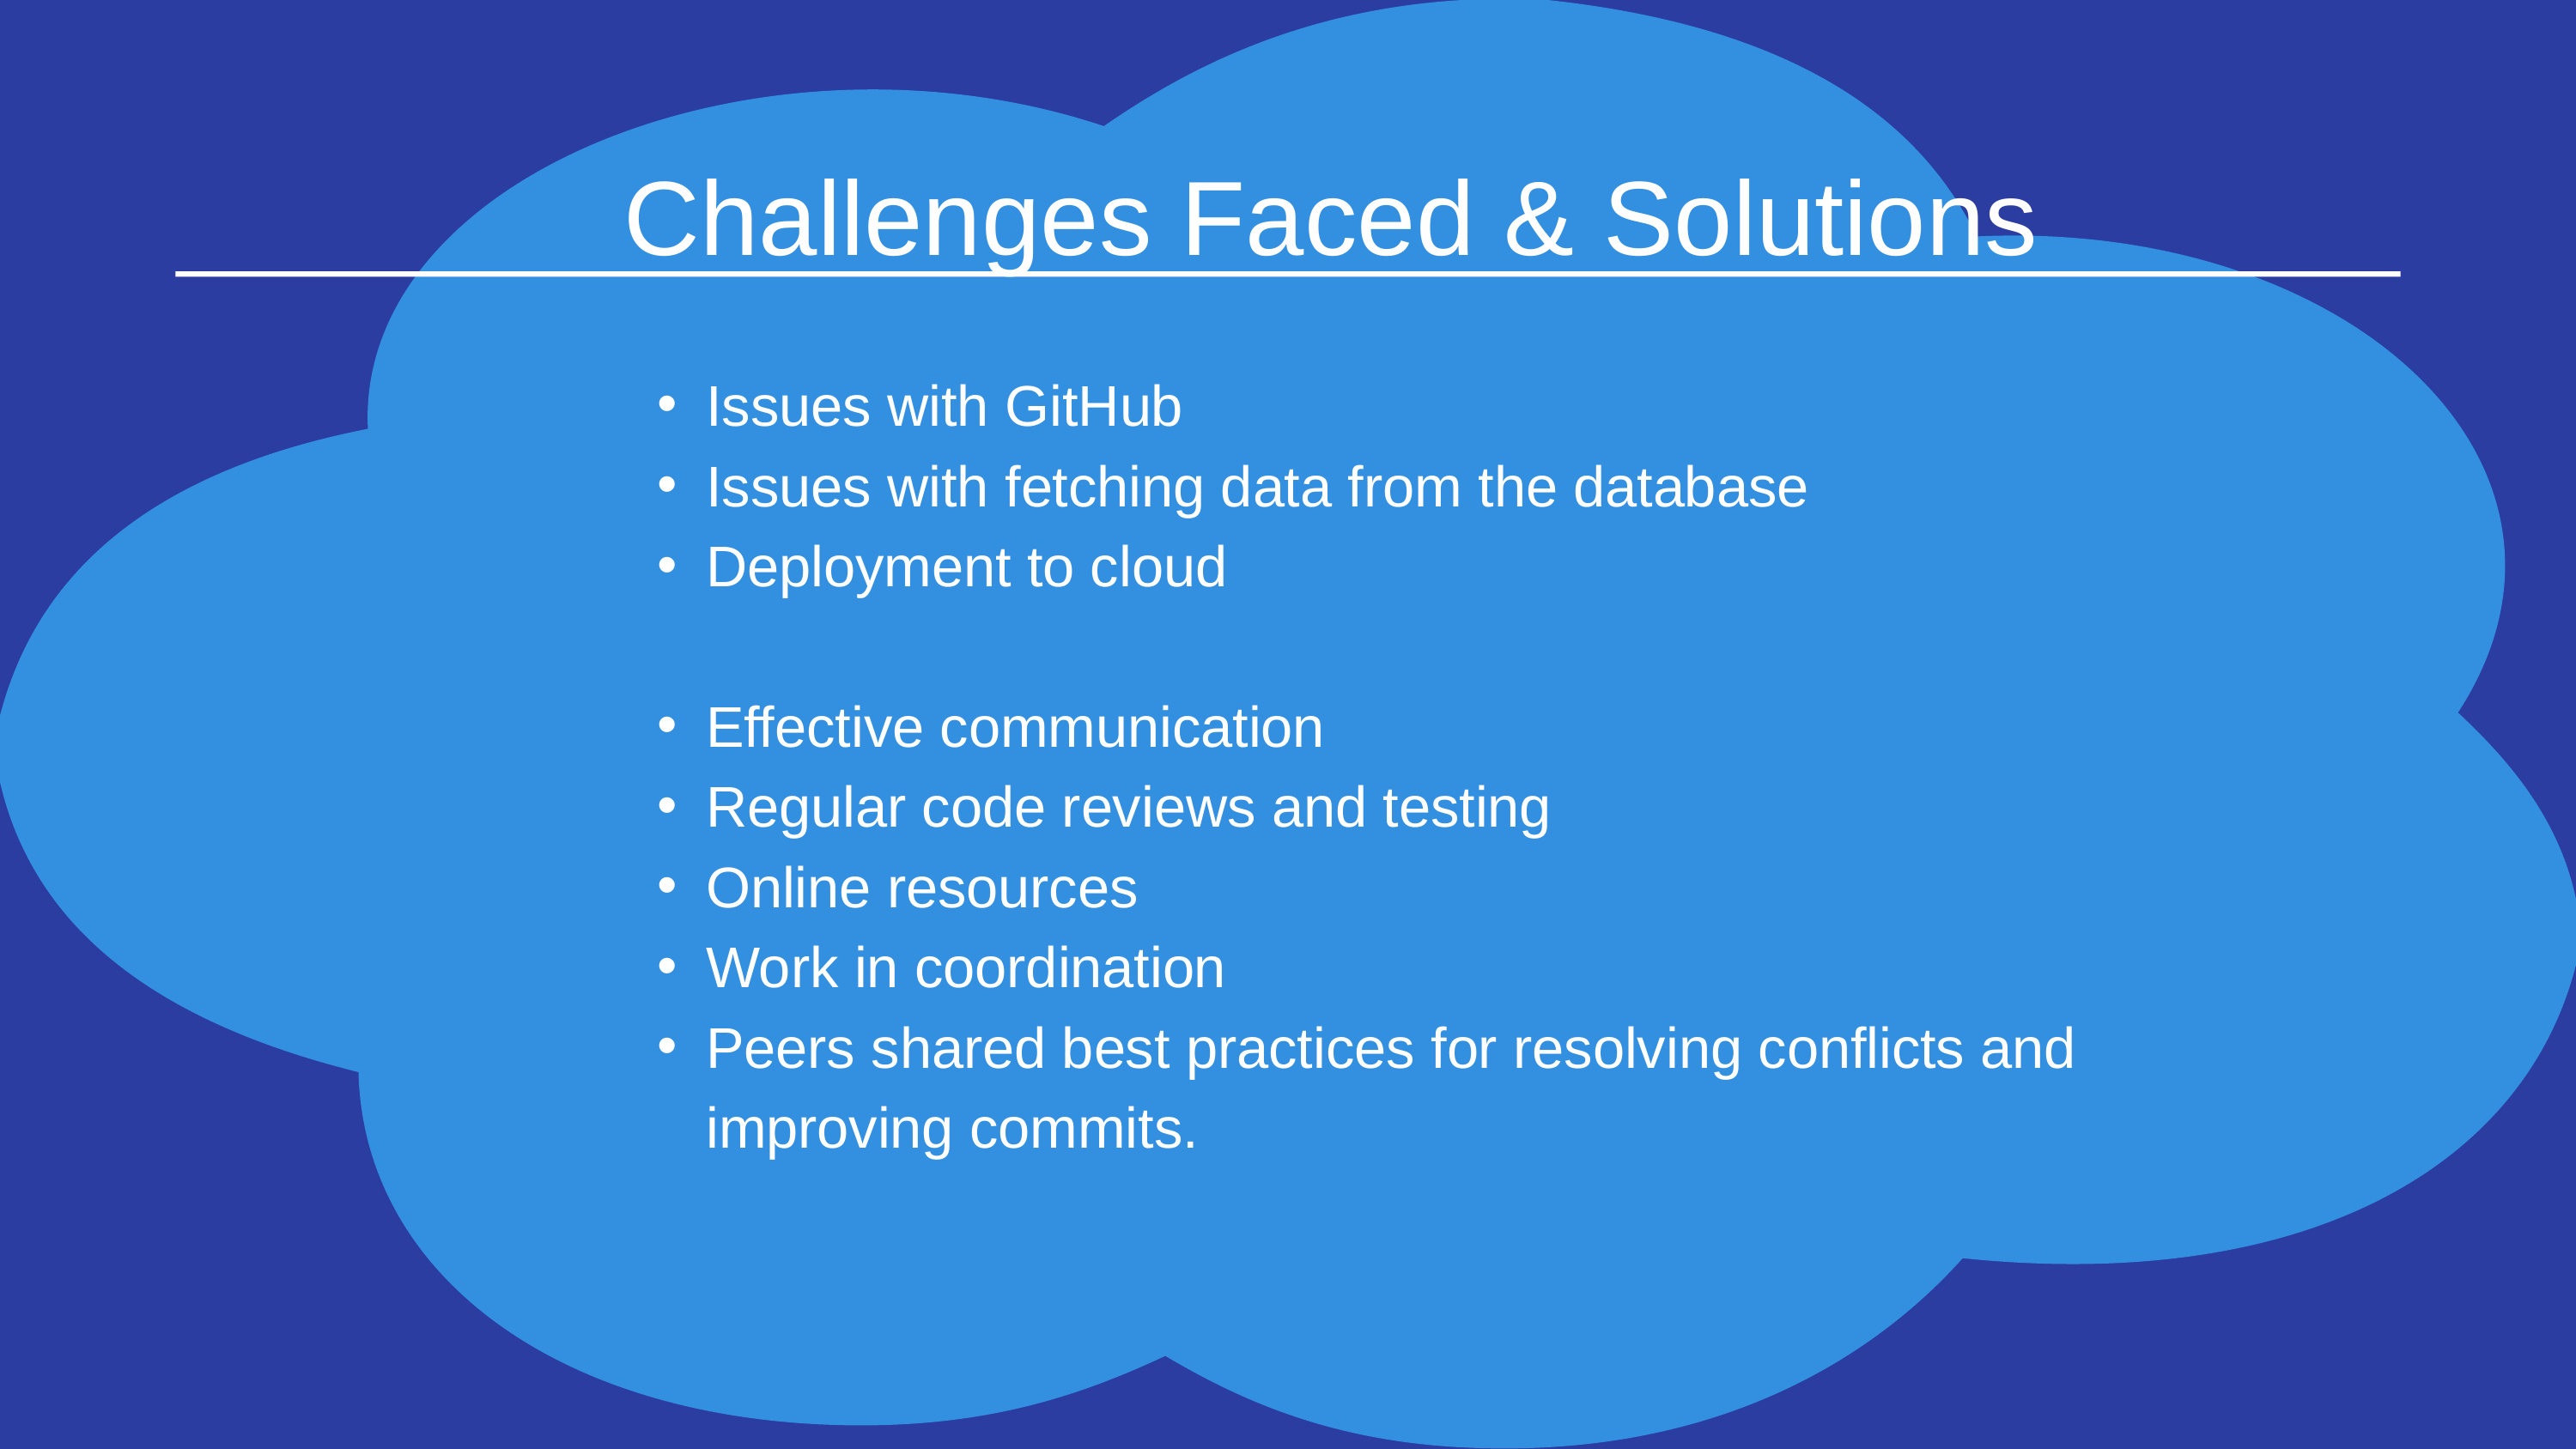

Challenges Faced & Solutions

Issues with GitHub
Issues with fetching data from the database
Deployment to cloud

Effective communication
Regular code reviews and testing
Online resources
Work in coordination
Peers shared best practices for resolving conflicts and improving commits.